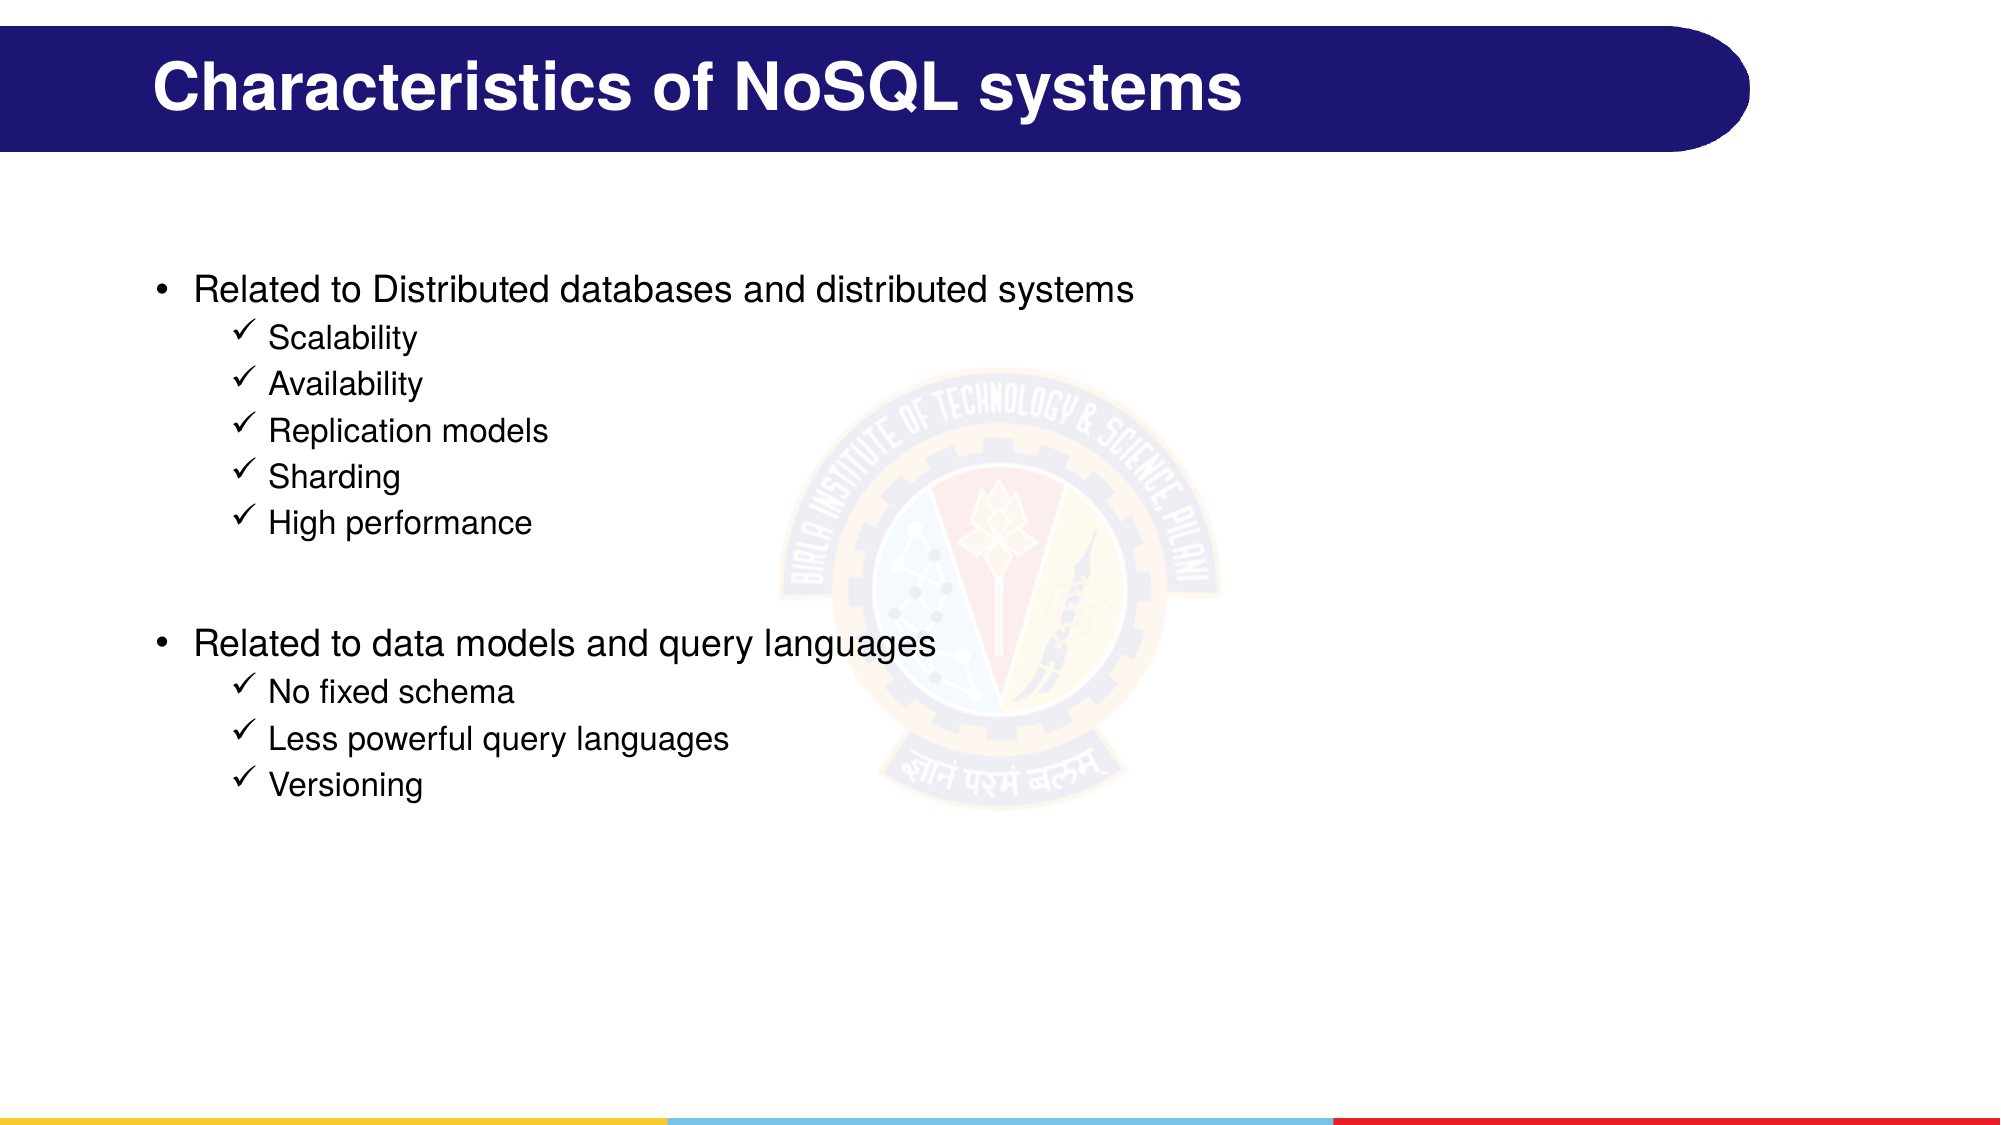

# Characteristics of NoSQL systems

Related to Distributed databases and distributed systems
Scalability
Availability
Replication models
Sharding
High performance

Related to data models and query languages
No fixed schema
Less powerful query languages
Versioning